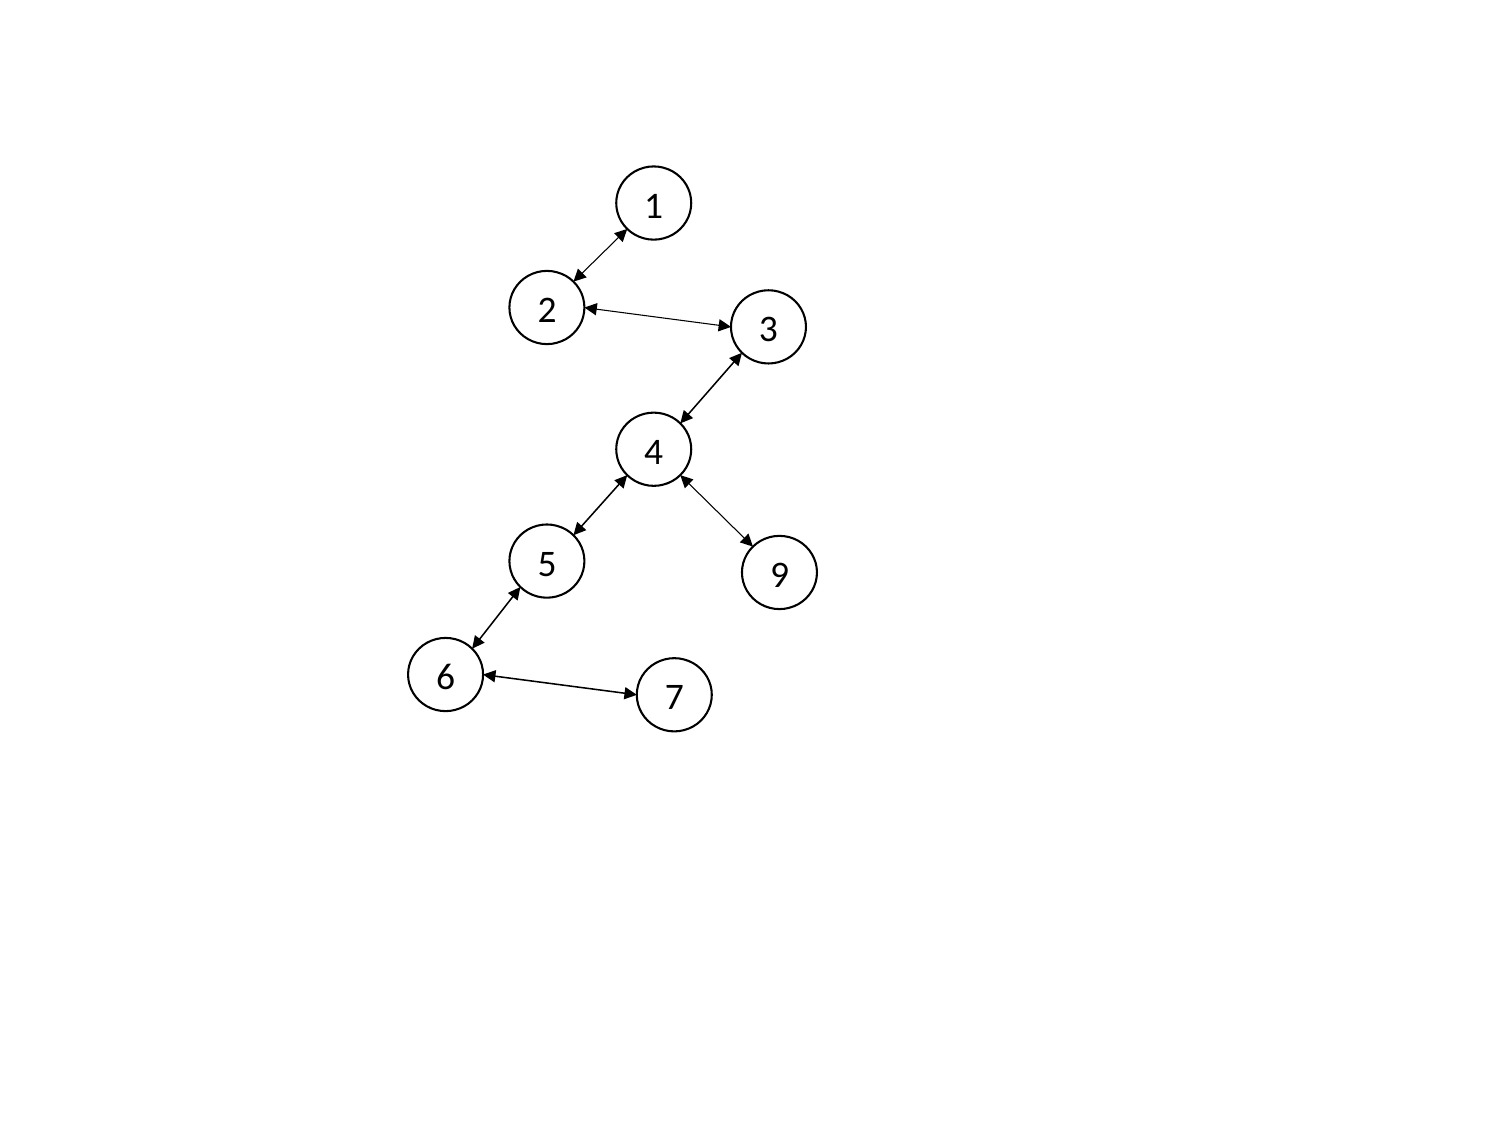

1
2
3
4
5
9
6
7